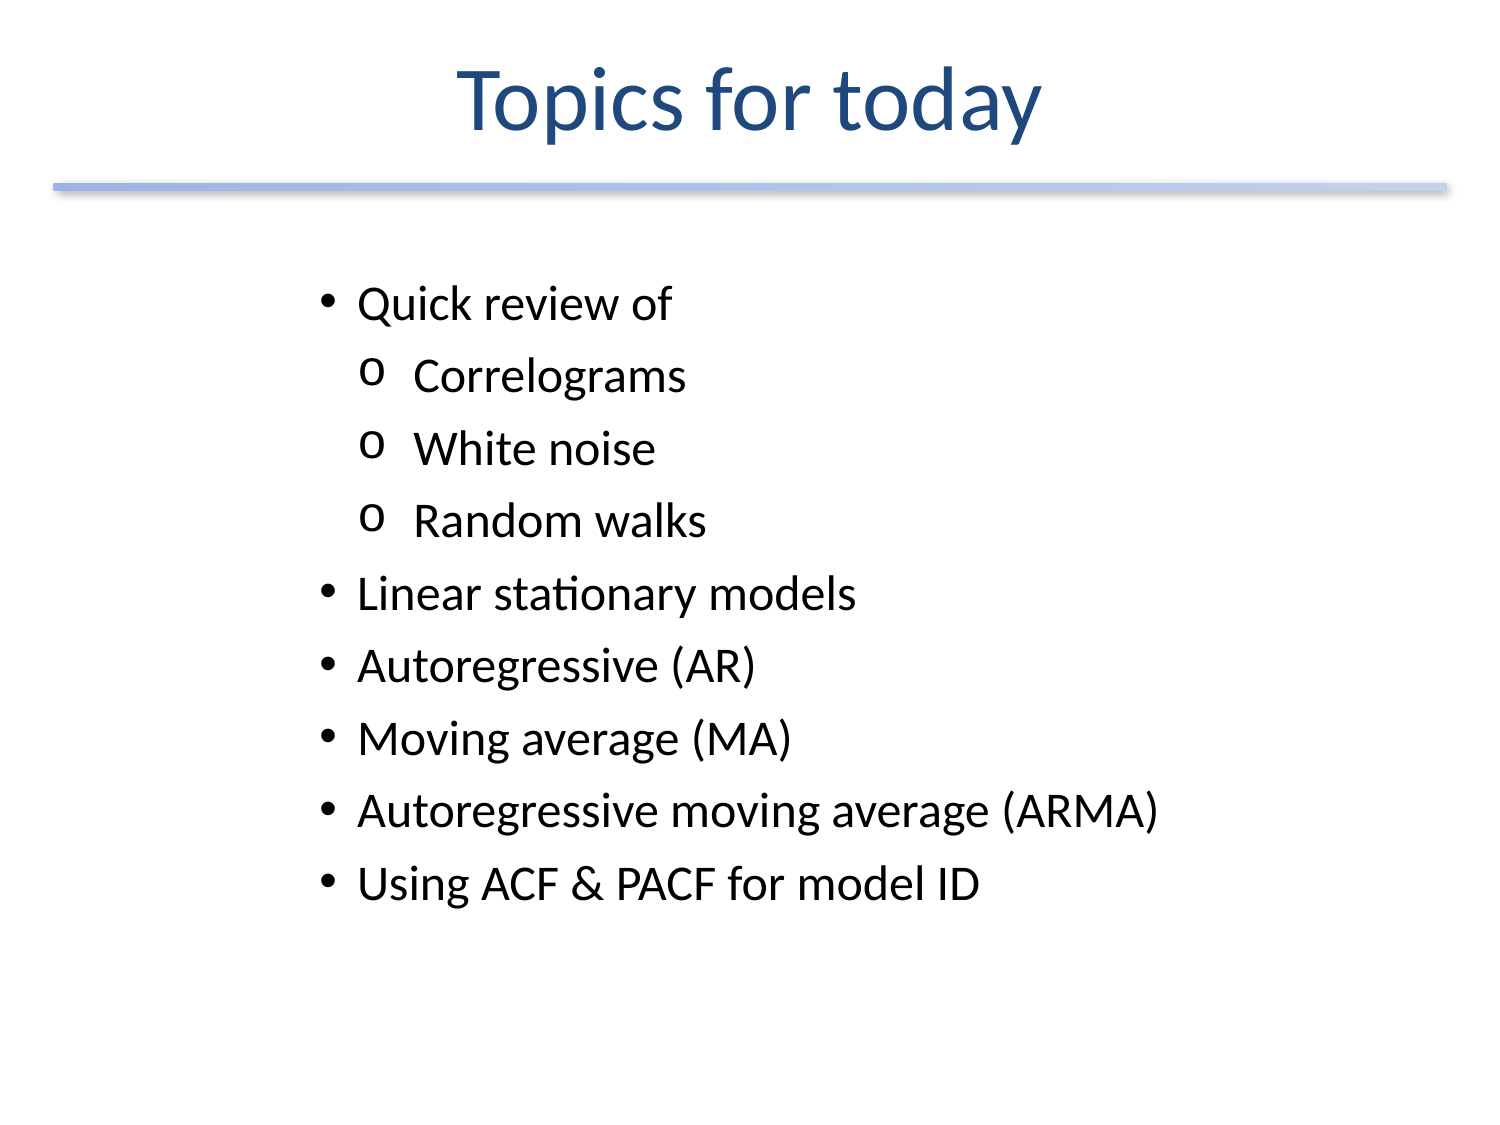

# Topics for today

Quick review of
Correlograms
White noise
Random walks
Linear stationary models
Autoregressive (AR)
Moving average (MA)
Autoregressive moving average (ARMA)
Using ACF & PACF for model ID